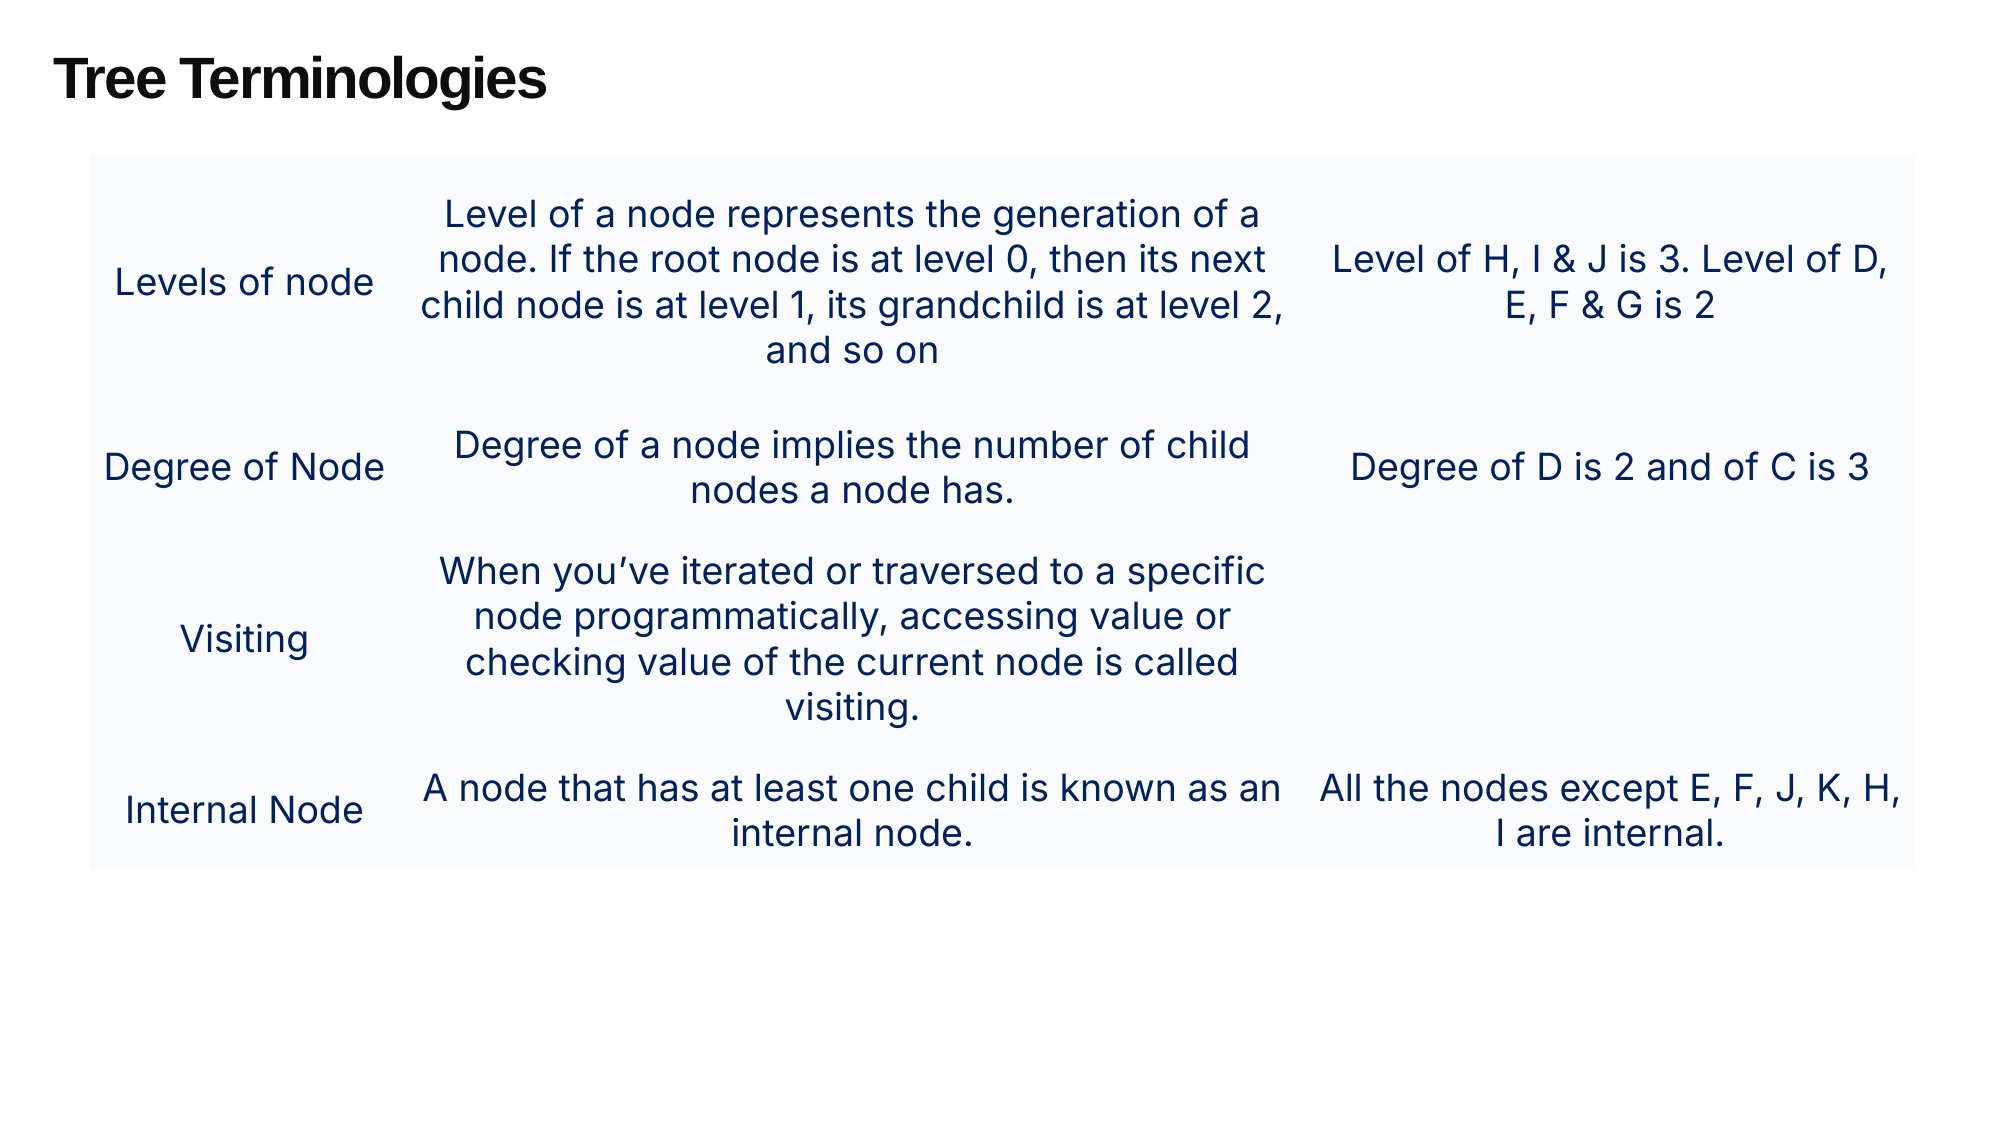

Tree Terminologies
| Levels of node | Level of a node represents the generation of a node. If the root node is at level 0, then its next child node is at level 1, its grandchild is at level 2, and so on | Level of H, I & J is 3. Level of D, E, F & G is 2 |
| --- | --- | --- |
| Degree of Node | Degree of a node implies the number of child nodes a node has. | Degree of D is 2 and of C is 3 |
| Visiting | When you’ve iterated or traversed to a specific node programmatically, accessing value or checking value of the current node is called visiting. |  |
| Internal Node | A node that has at least one child is known as an internal node. | All the nodes except E, F, J, K, H, I are internal. |